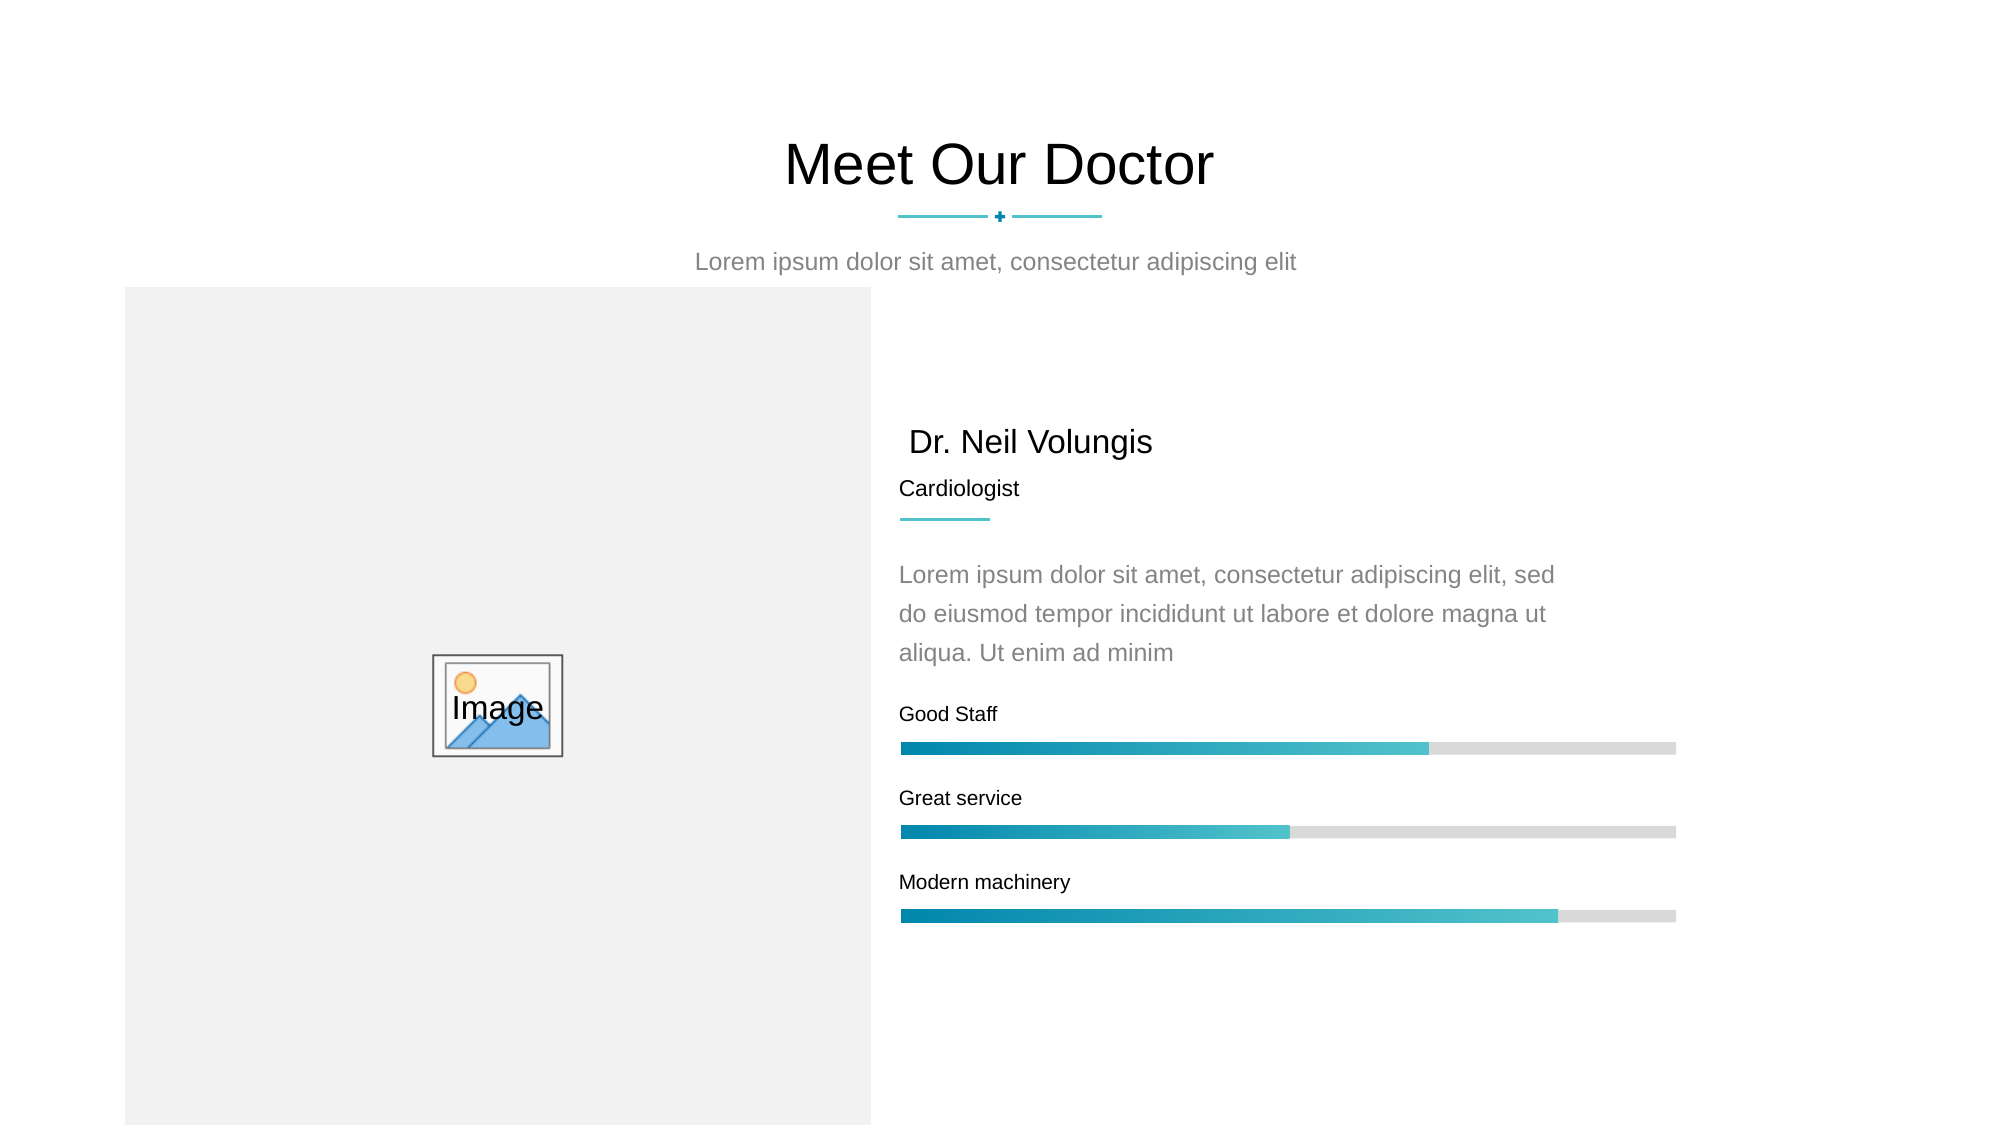

Meet Our Doctor

Lorem ipsum dolor sit amet, consectetur adipiscing elit

Dr. Neil Volungis
Cardiologist
Lorem ipsum dolor sit amet, consectetur adipiscing elit, sed do eiusmod tempor incididunt ut labore et dolore magna ut aliqua. Ut enim ad minim
Good Staff

Great service

Modern machinery